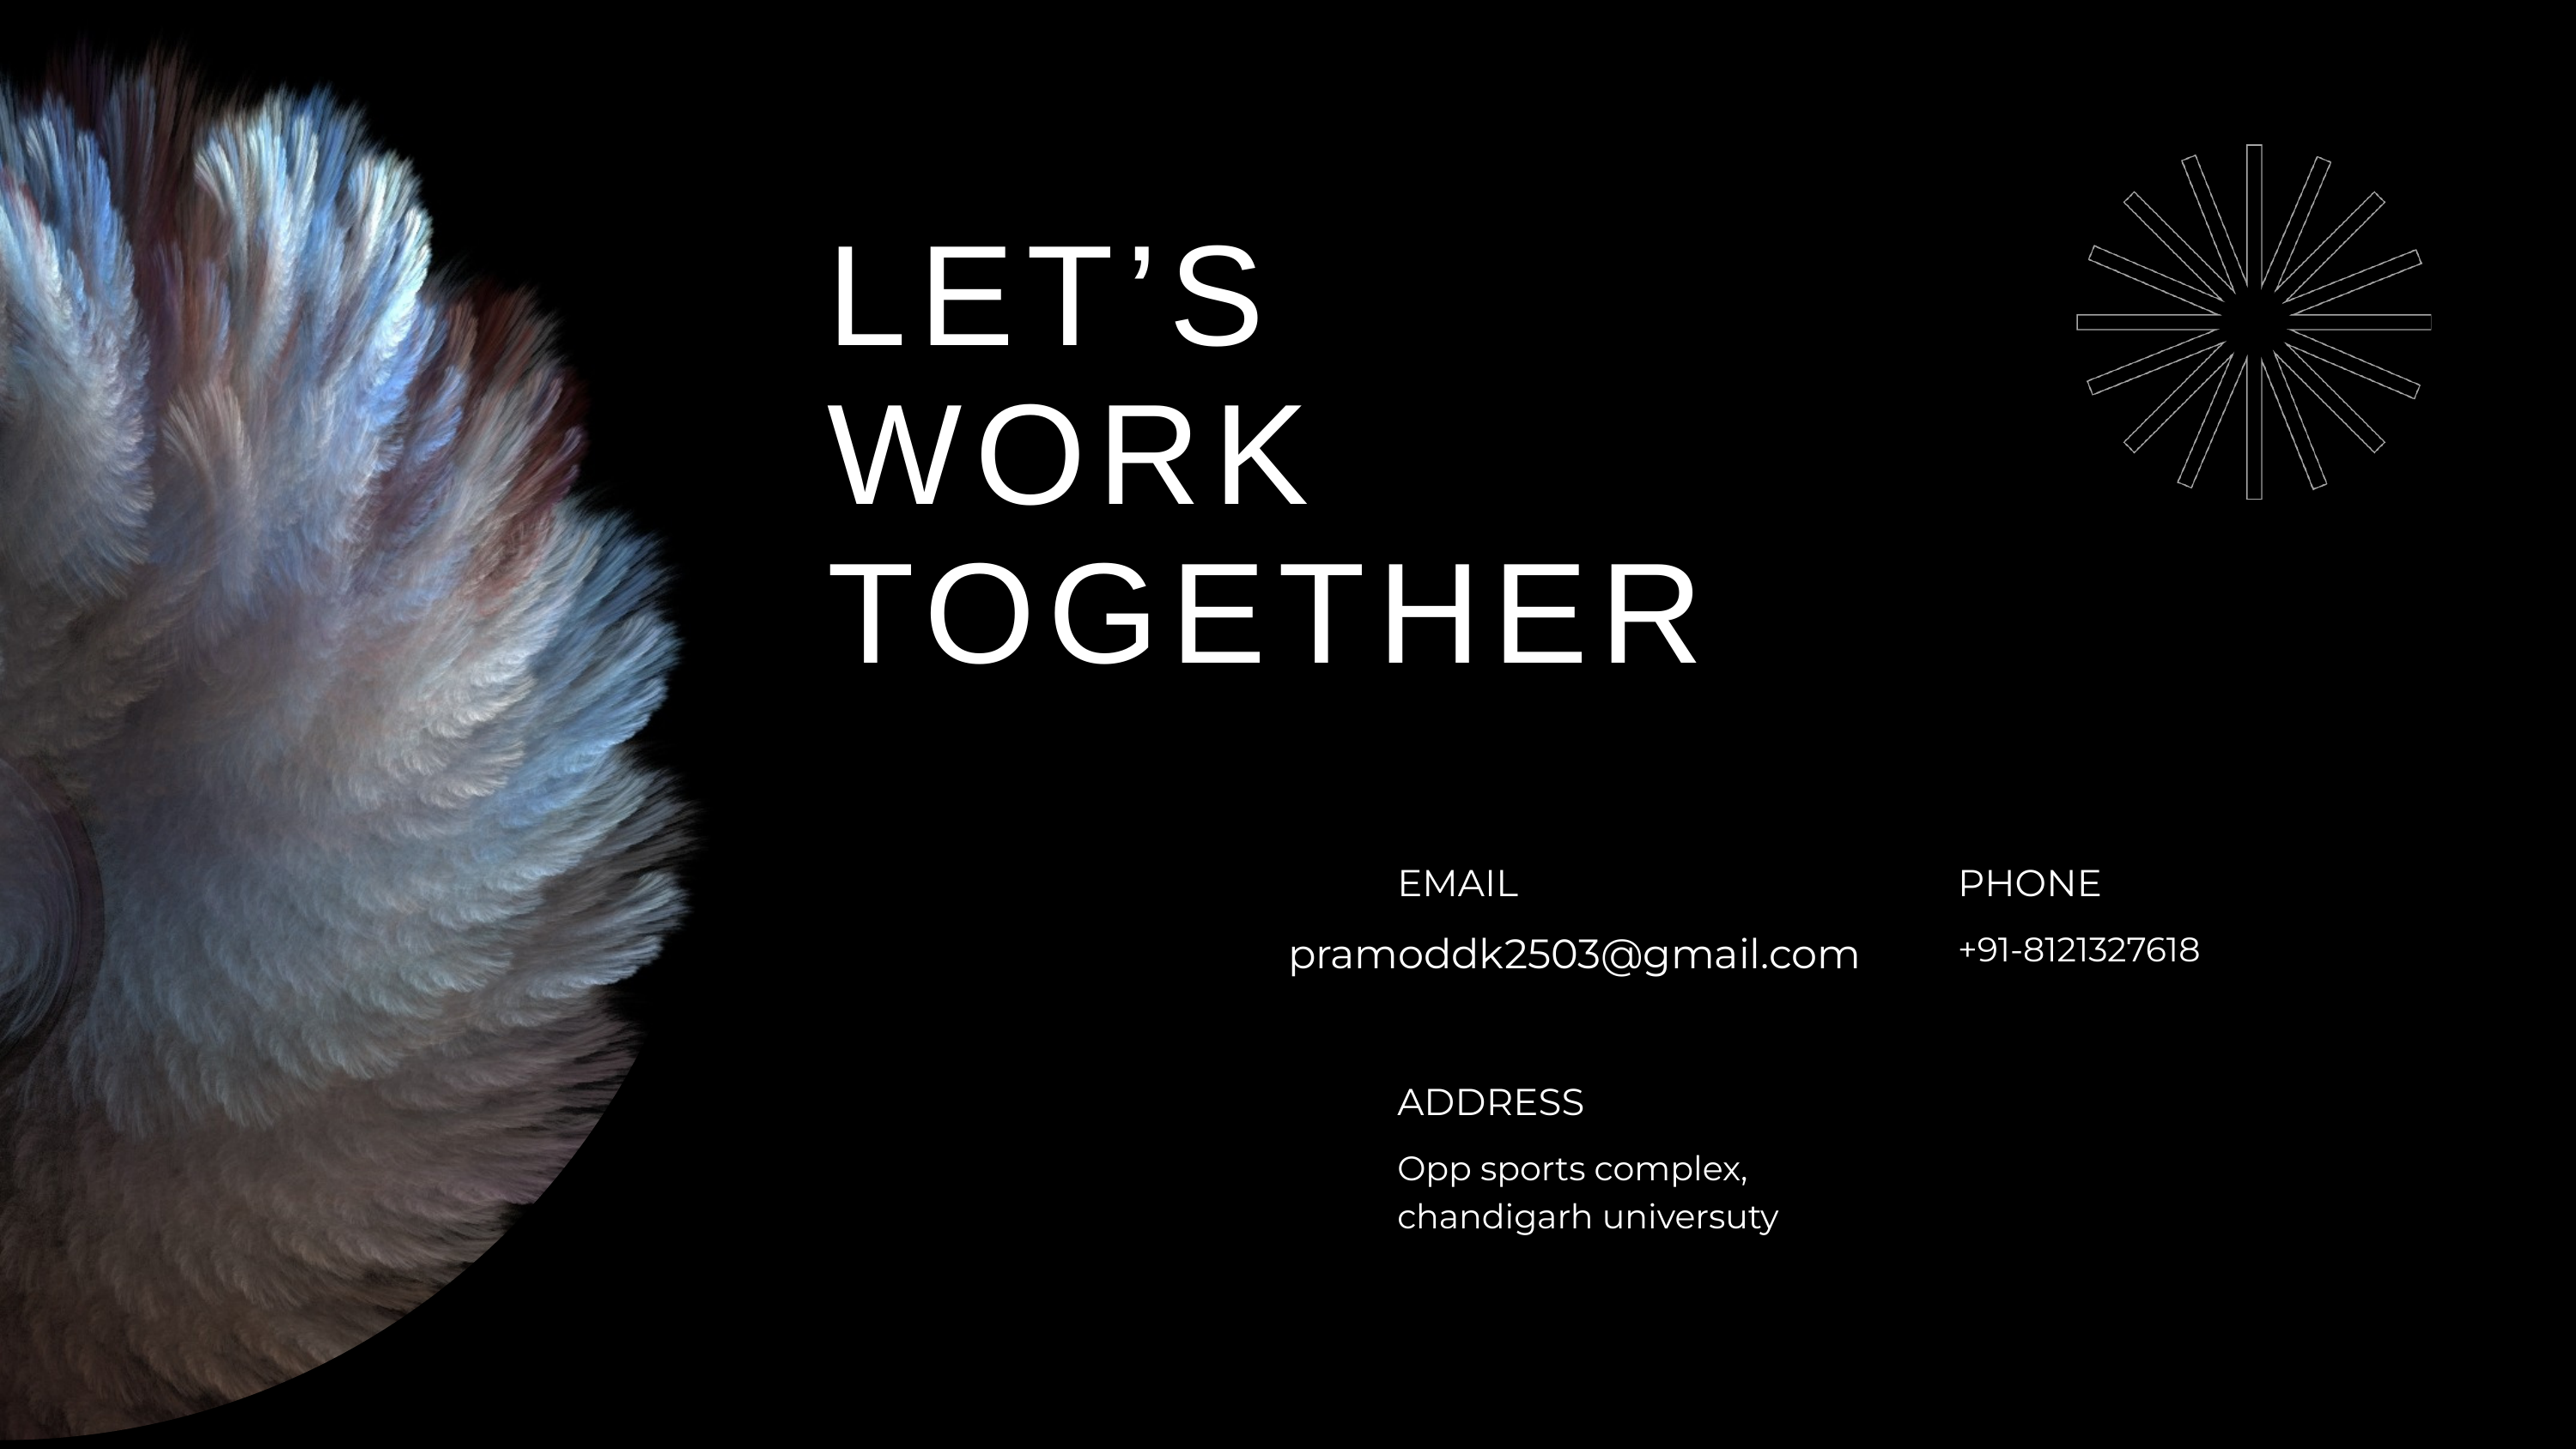

LET’S WORK TOGETHER
EMAIL
PHONE
pramoddk2503@gmail.com
+91-8121327618
ADDRESS
Opp sports complex, chandigarh universuty